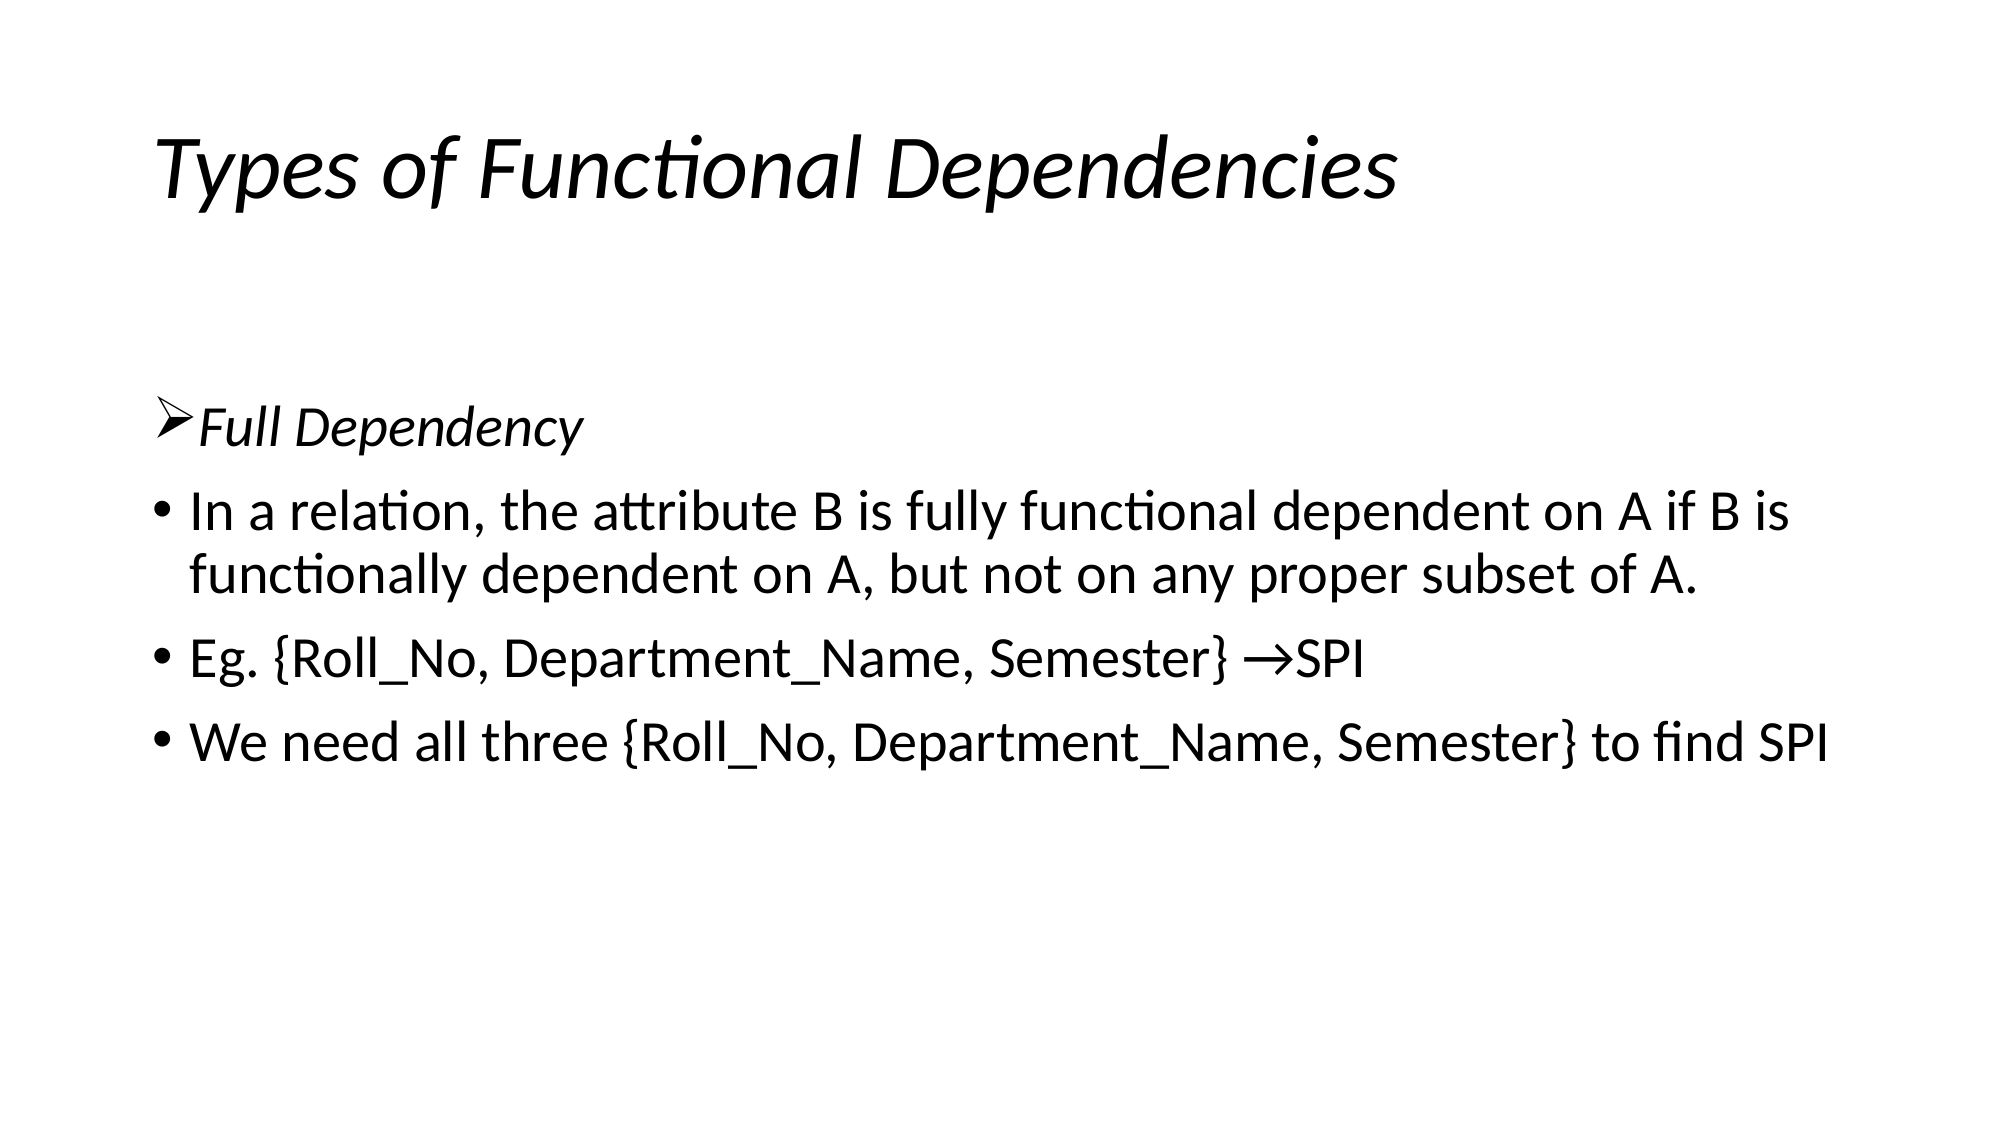

# Types of Functional Dependencies
Full Dependency
In a relation, the attribute B is fully functional dependent on A if B is functionally dependent on A, but not on any proper subset of A.
Eg. {Roll_No, Department_Name, Semester} →SPI
We need all three {Roll_No, Department_Name, Semester} to find SPI